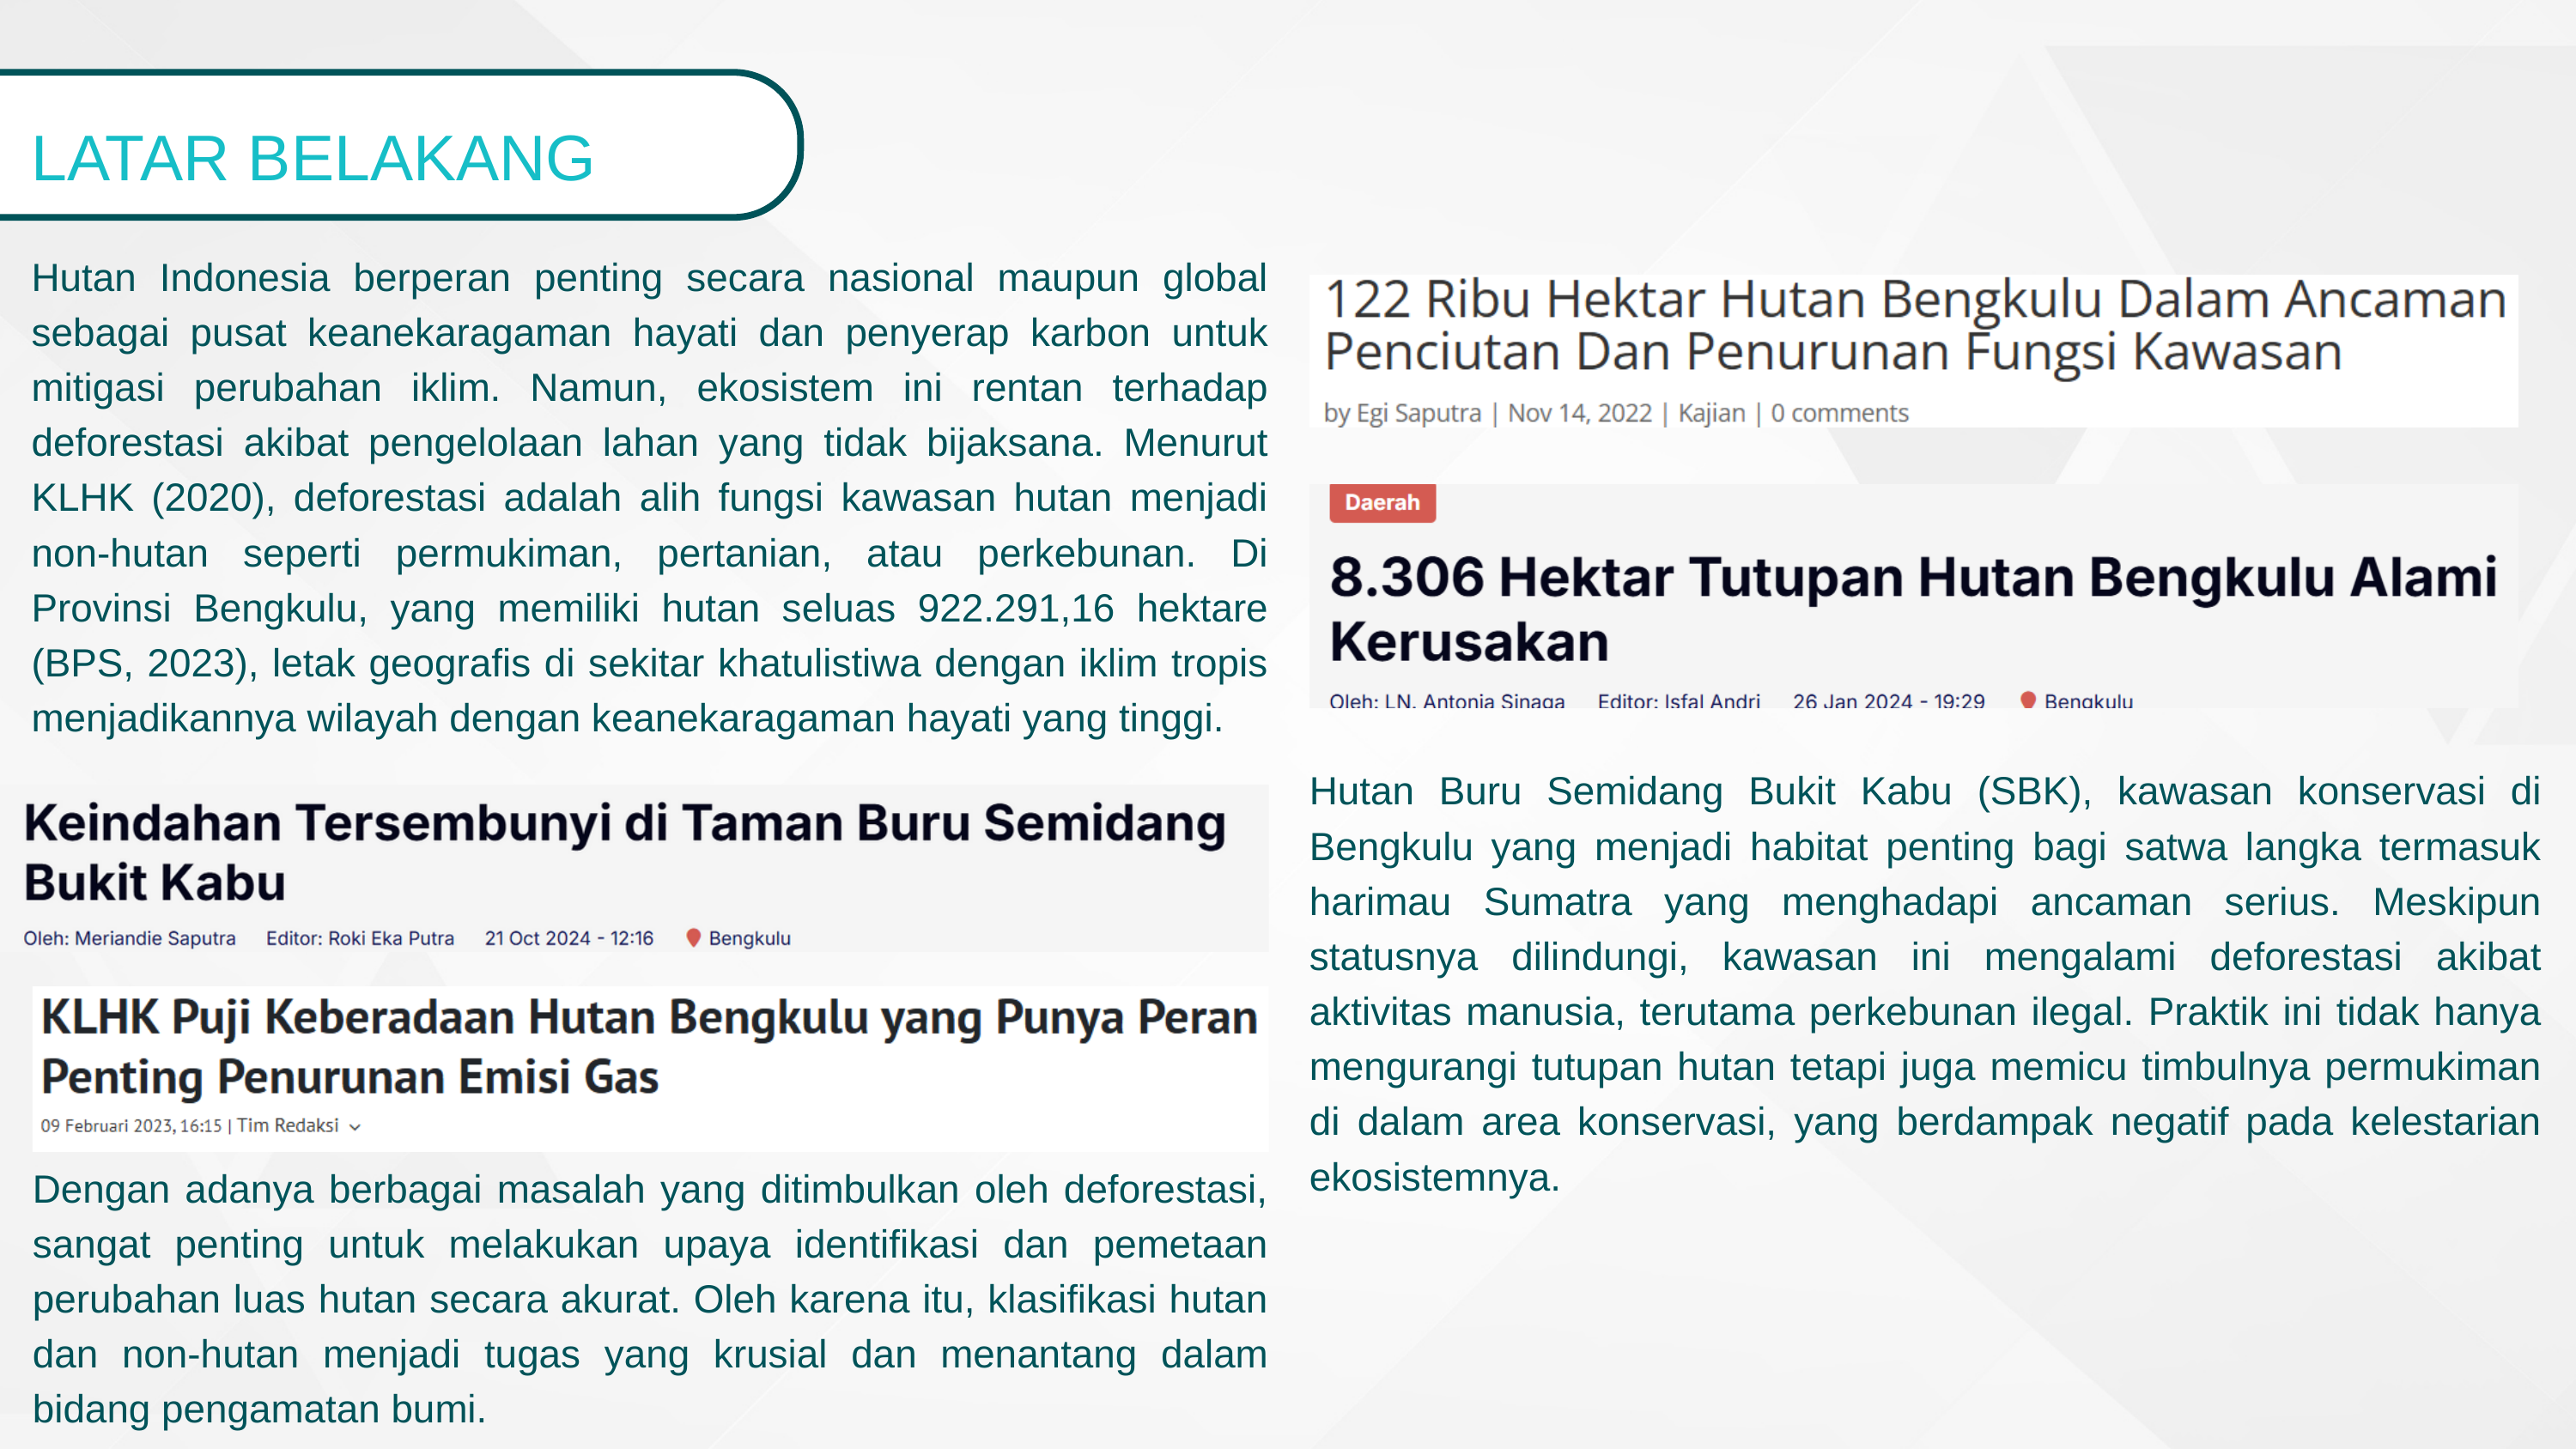

LATAR BELAKANG
Hutan Indonesia berperan penting secara nasional maupun global sebagai pusat keanekaragaman hayati dan penyerap karbon untuk mitigasi perubahan iklim. Namun, ekosistem ini rentan terhadap deforestasi akibat pengelolaan lahan yang tidak bijaksana. Menurut KLHK (2020), deforestasi adalah alih fungsi kawasan hutan menjadi non-hutan seperti permukiman, pertanian, atau perkebunan. Di Provinsi Bengkulu, yang memiliki hutan seluas 922.291,16 hektare (BPS, 2023), letak geografis di sekitar khatulistiwa dengan iklim tropis menjadikannya wilayah dengan keanekaragaman hayati yang tinggi.

Hutan Buru Semidang Bukit Kabu (SBK), kawasan konservasi di Bengkulu yang menjadi habitat penting bagi satwa langka termasuk harimau Sumatra yang menghadapi ancaman serius. Meskipun statusnya dilindungi, kawasan ini mengalami deforestasi akibat aktivitas manusia, terutama perkebunan ilegal. Praktik ini tidak hanya mengurangi tutupan hutan tetapi juga memicu timbulnya permukiman di dalam area konservasi, yang berdampak negatif pada kelestarian ekosistemnya.

Dengan adanya berbagai masalah yang ditimbulkan oleh deforestasi, sangat penting untuk melakukan upaya identifikasi dan pemetaan perubahan luas hutan secara akurat. Oleh karena itu, klasifikasi hutan dan non-hutan menjadi tugas yang krusial dan menantang dalam bidang pengamatan bumi.